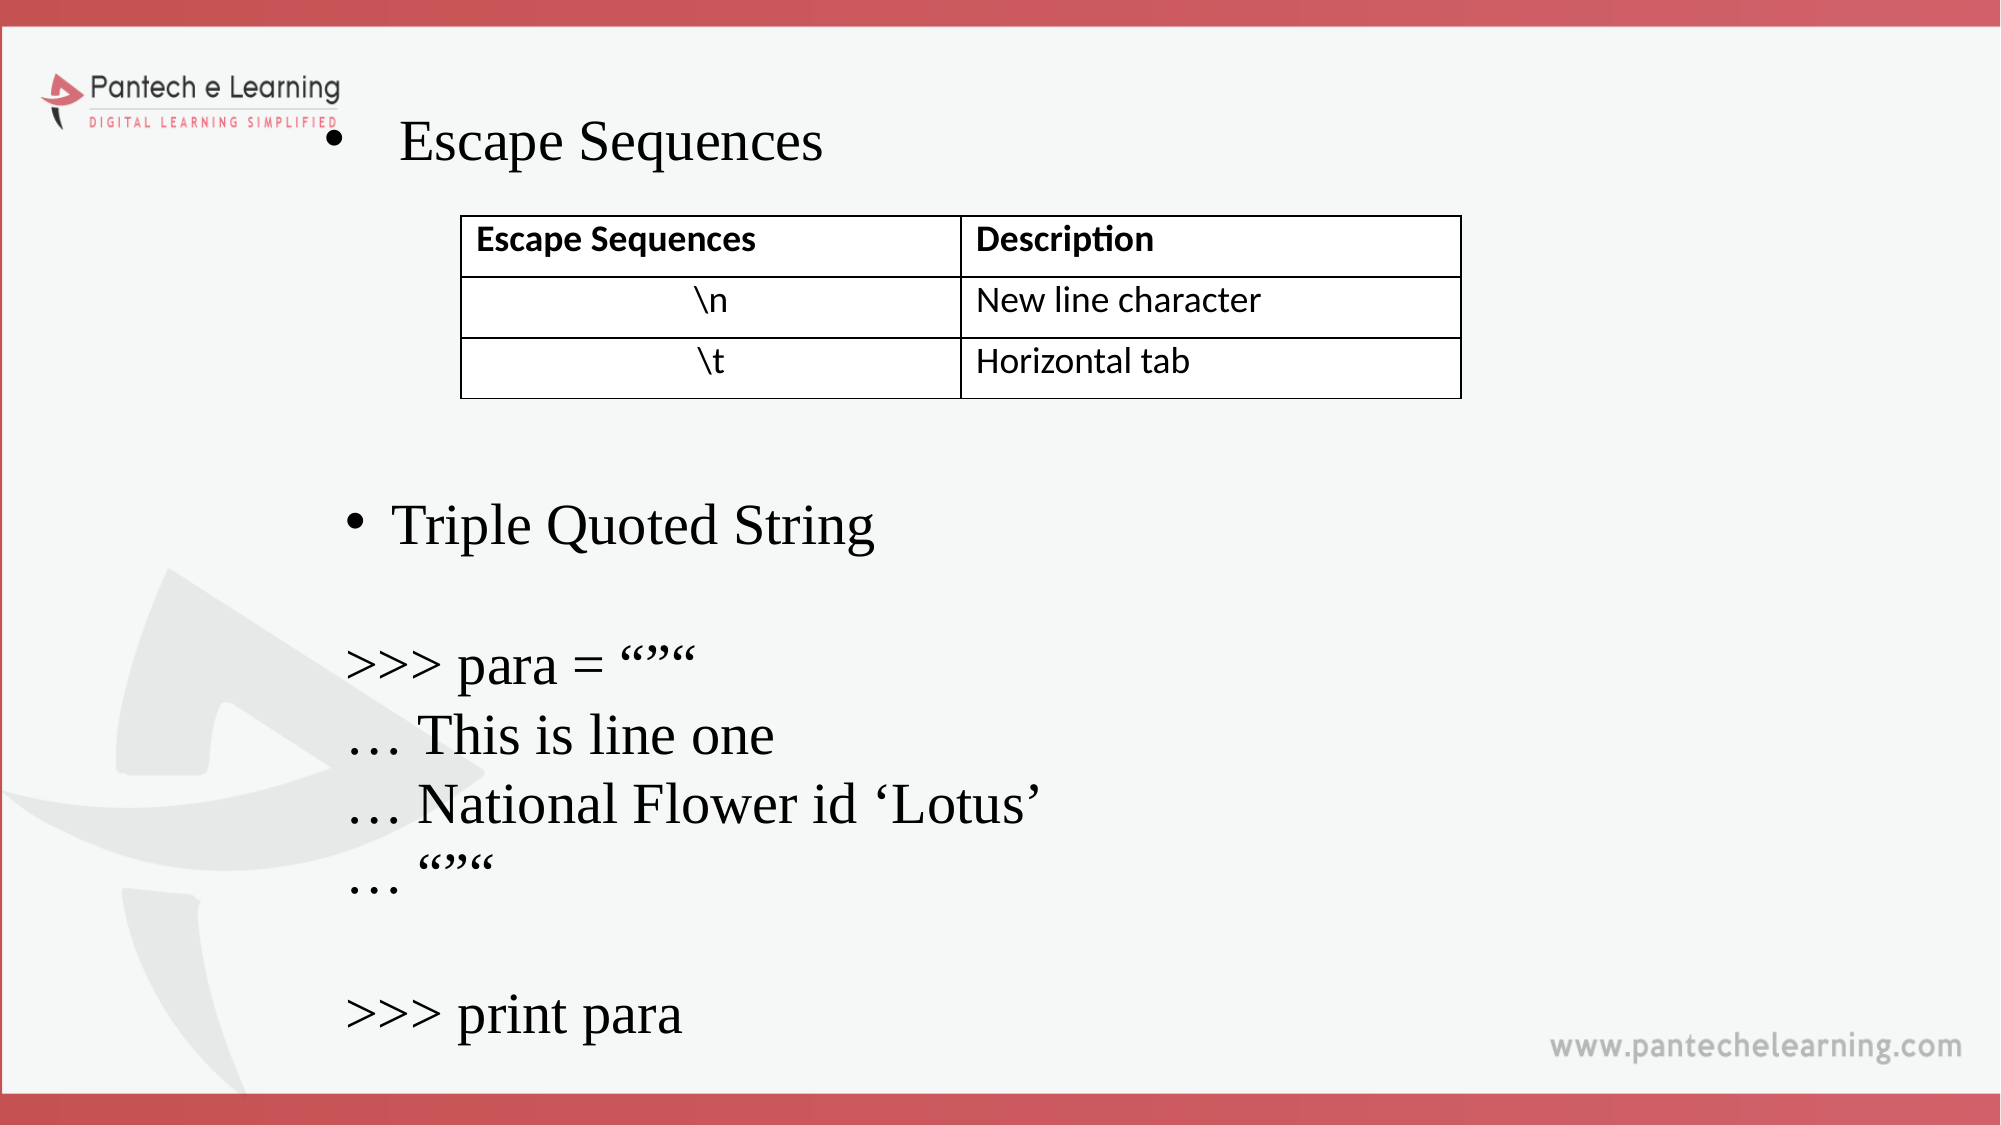

Escape Sequences

| Escape Sequences | Description |
| --- | --- |
| \n | New line character |
| \t | Horizontal tab |
Triple Quoted String

>>> para = “”“
… This is line one
… National Flower id ‘Lotus’
… “”“

>>> print para